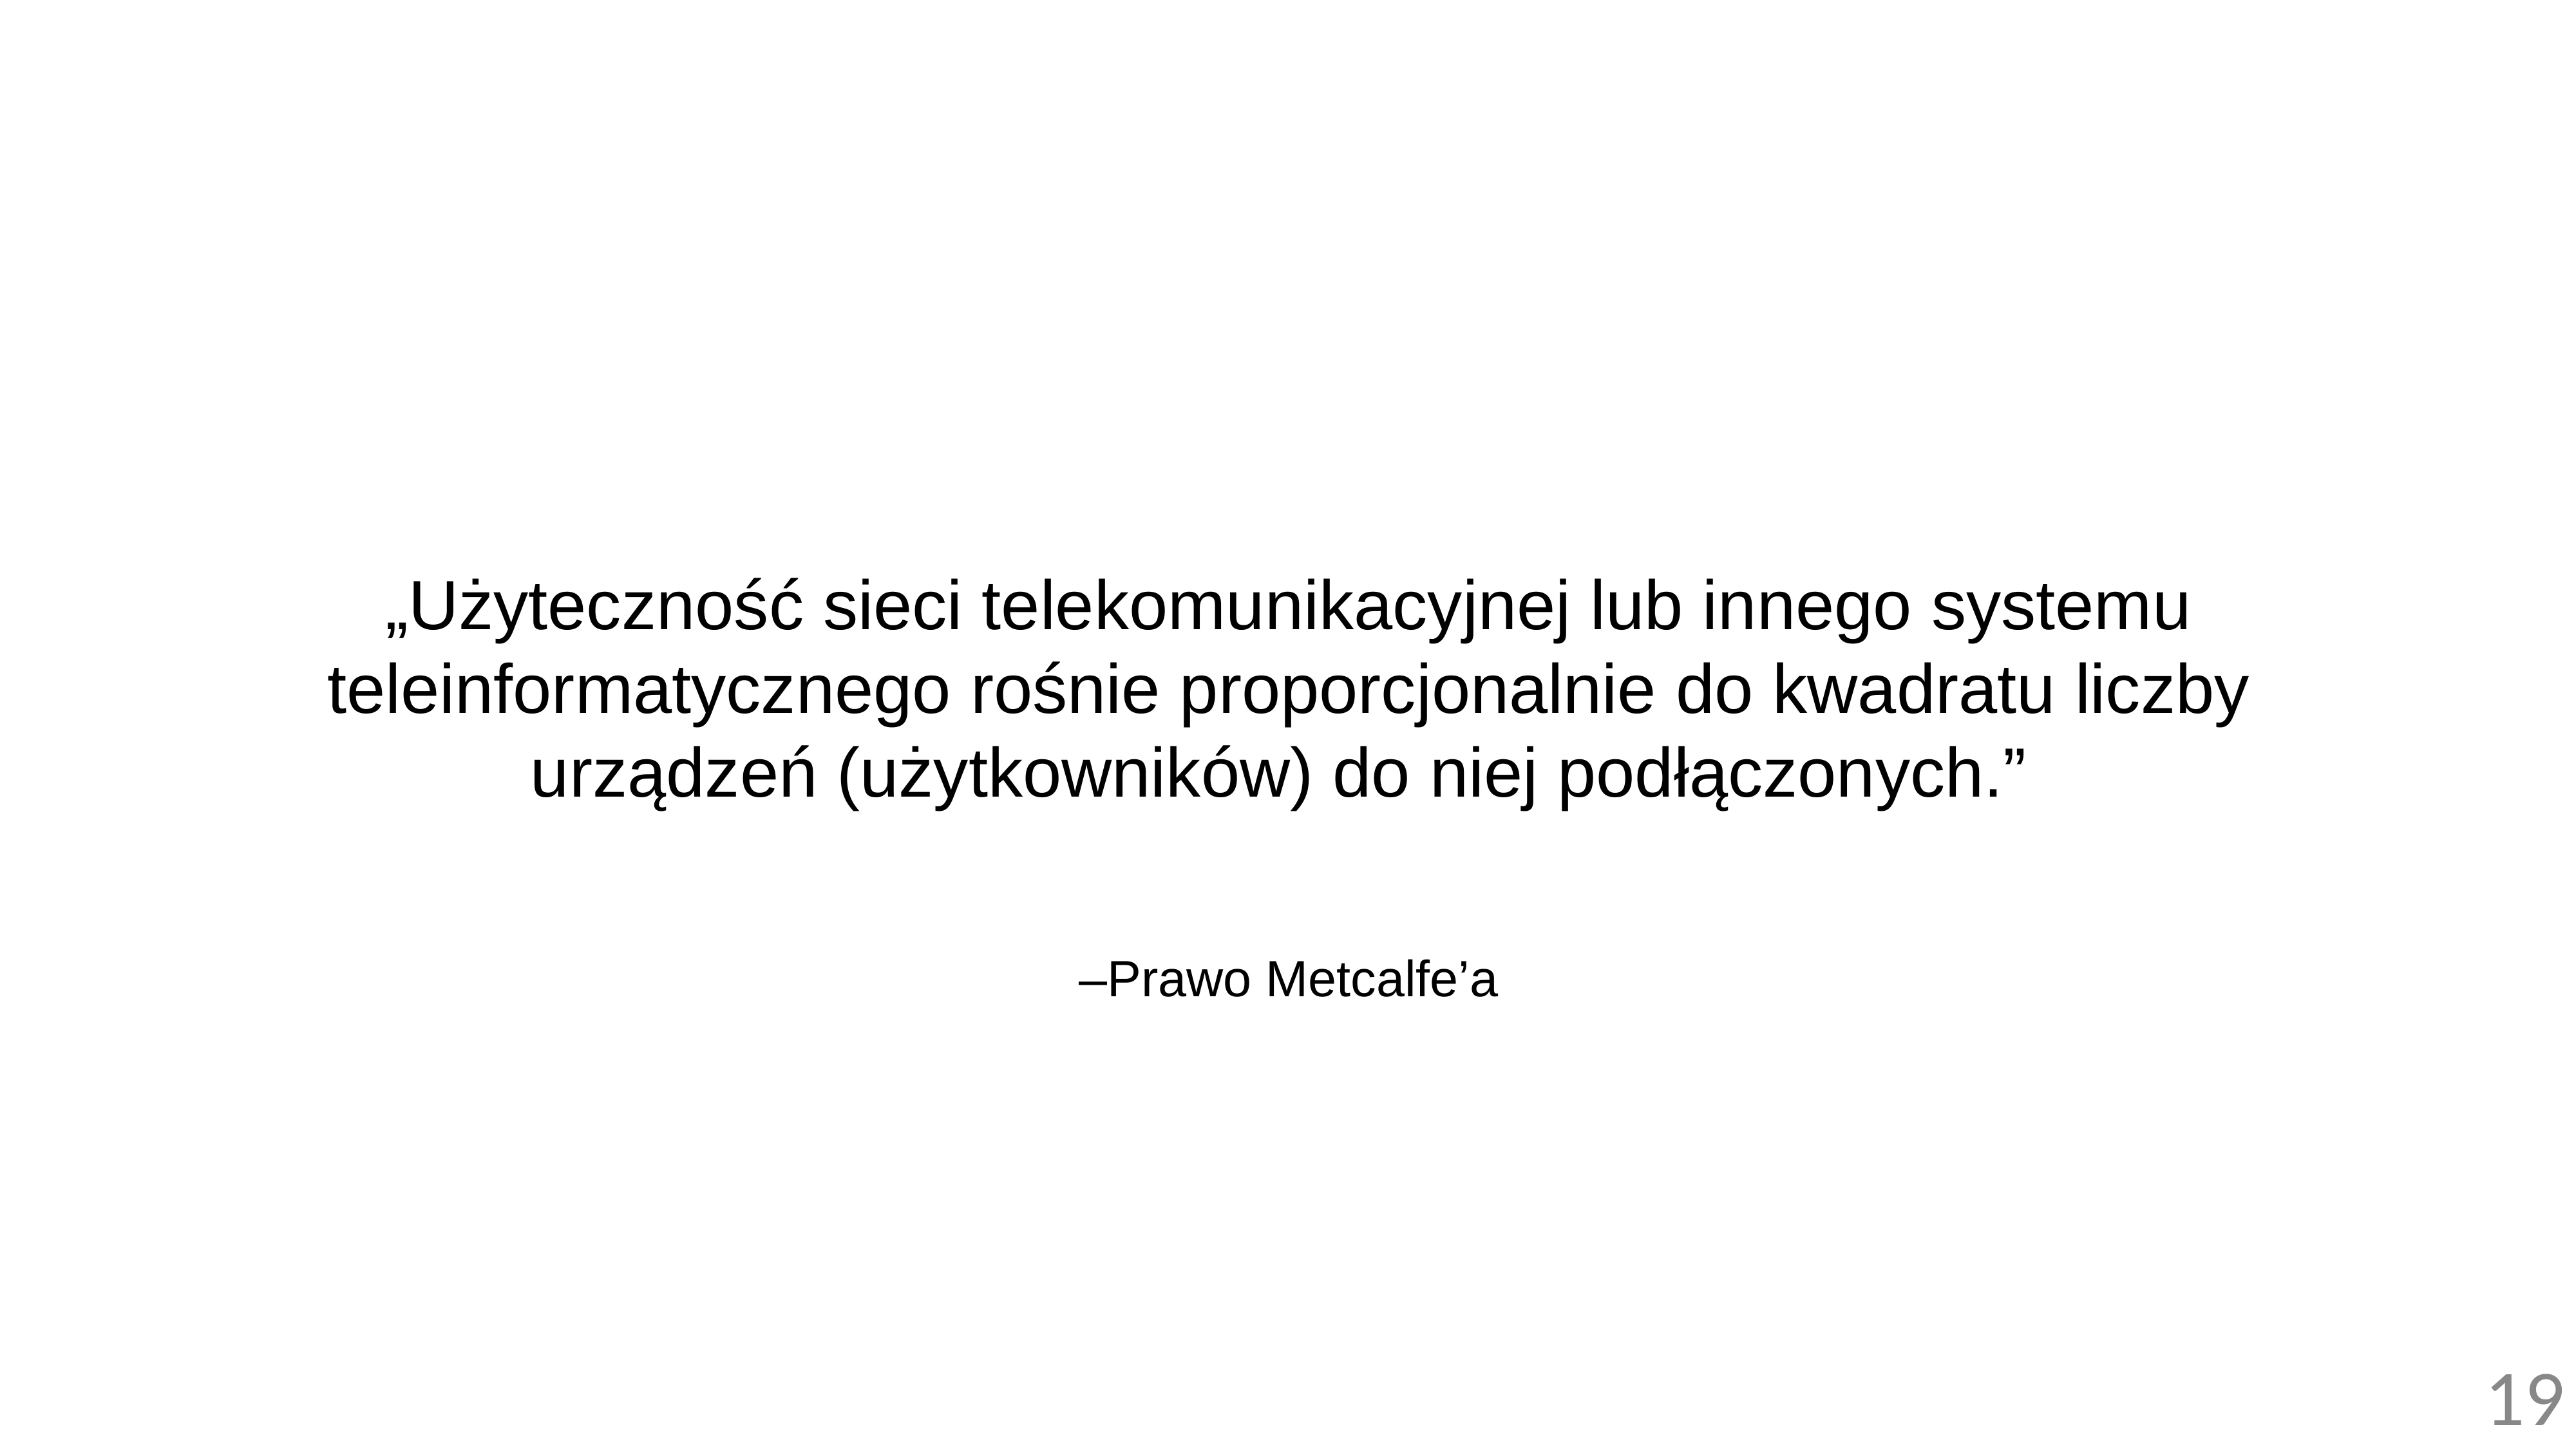

„Użyteczność sieci telekomunikacyjnej lub innego systemu teleinformatycznego rośnie proporcjonalnie do kwadratu liczby urządzeń (użytkowników) do niej podłączonych.”
–Prawo Metcalfe’a
19